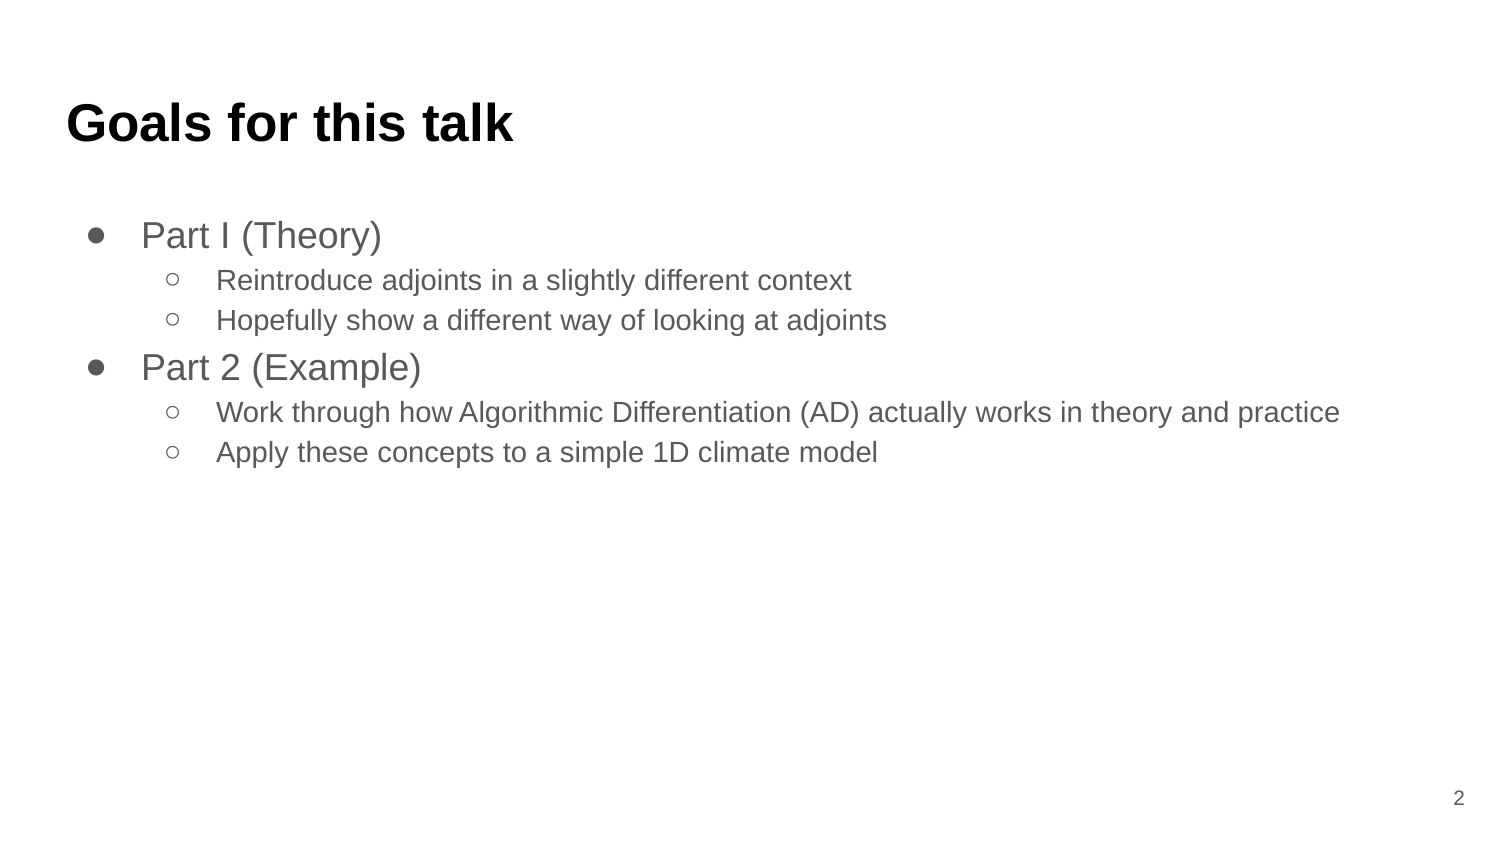

# Goals for this talk
Part I (Theory)
Reintroduce adjoints in a slightly different context
Hopefully show a different way of looking at adjoints
Part 2 (Example)
Work through how Algorithmic Differentiation (AD) actually works in theory and practice
Apply these concepts to a simple 1D climate model
2